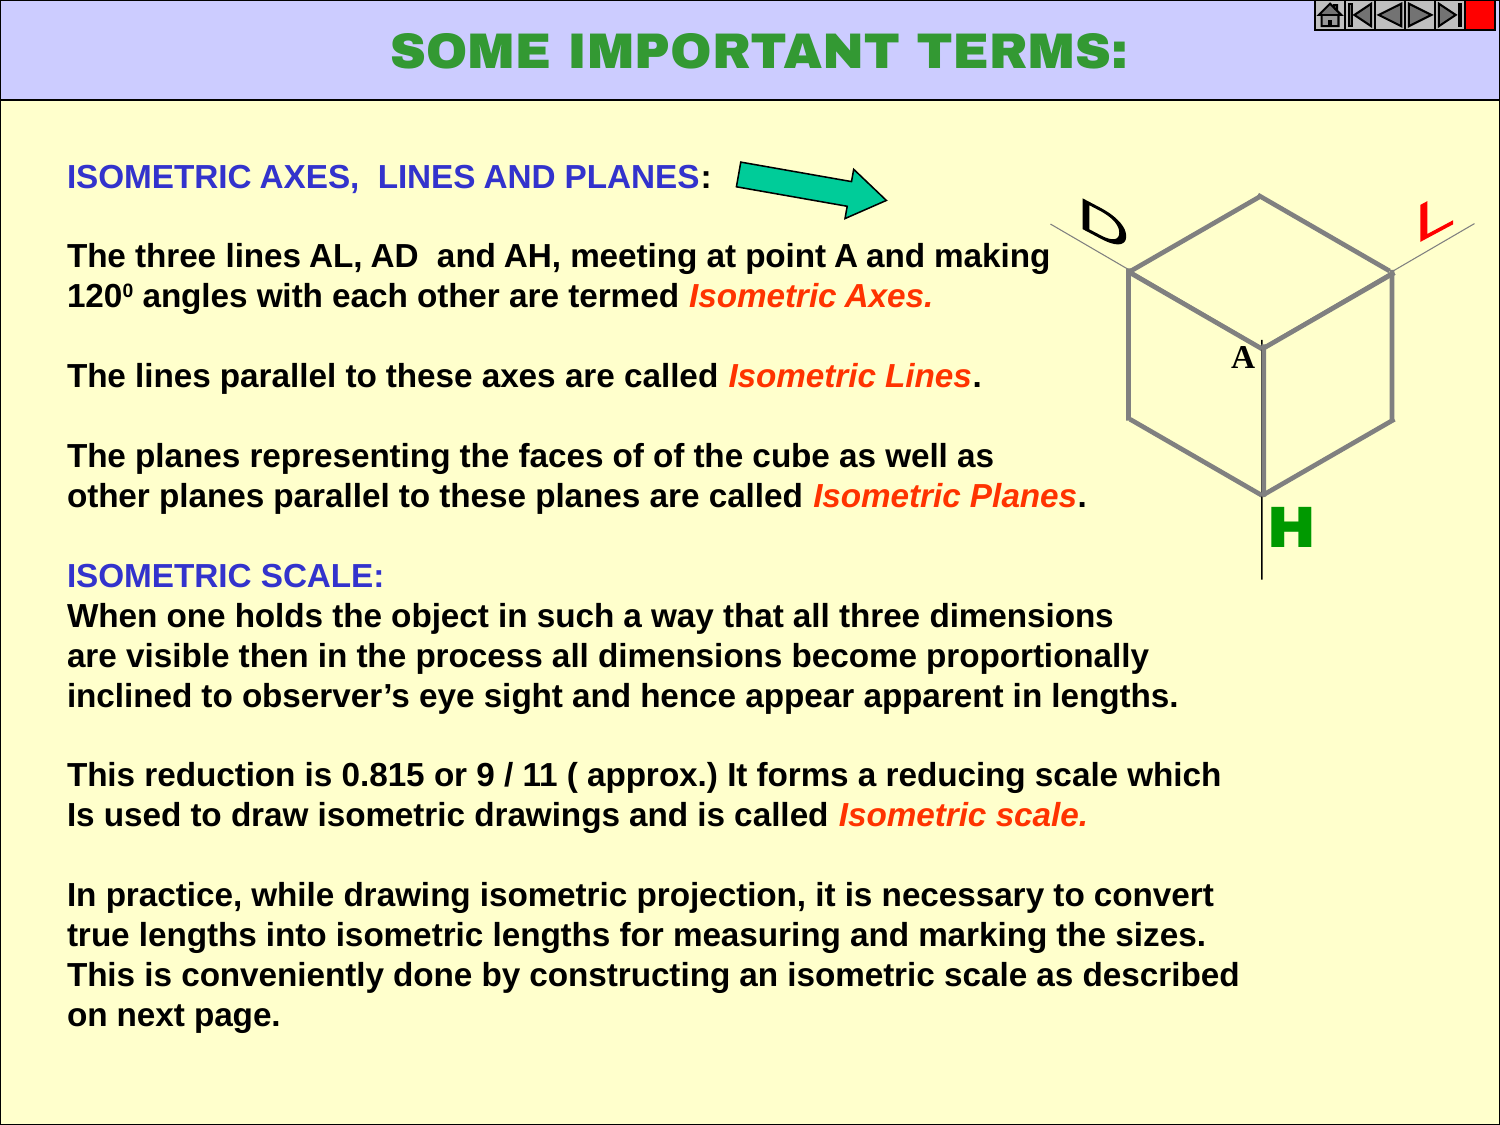

SOME IMPORTANT TERMS:

ISOMETRIC AXES,  LINES AND PLANES:

The three lines AL, AD  and AH, meeting at point A and making
1200 angles with each other are termed Isometric Axes.

The lines parallel to these axes are called Isometric Lines.

The planes representing the faces of of the cube as well as
other planes parallel to these planes are called Isometric Planes.

ISOMETRIC SCALE:
When one holds the object in such a way that all three dimensions
are visible then in the process all dimensions become proportionally
inclined to observer’s eye sight and hence appear apparent in lengths.

This reduction is 0.815 or 9 / 11 ( approx.) It forms a reducing scale which
Is used to draw isometric drawings and is called Isometric scale.

In practice, while drawing isometric projection, it is necessary to convert
true lengths into isometric lengths for measuring and marking the sizes.
This is conveniently done by constructing an isometric scale as described
on next page.

L
D

H

A